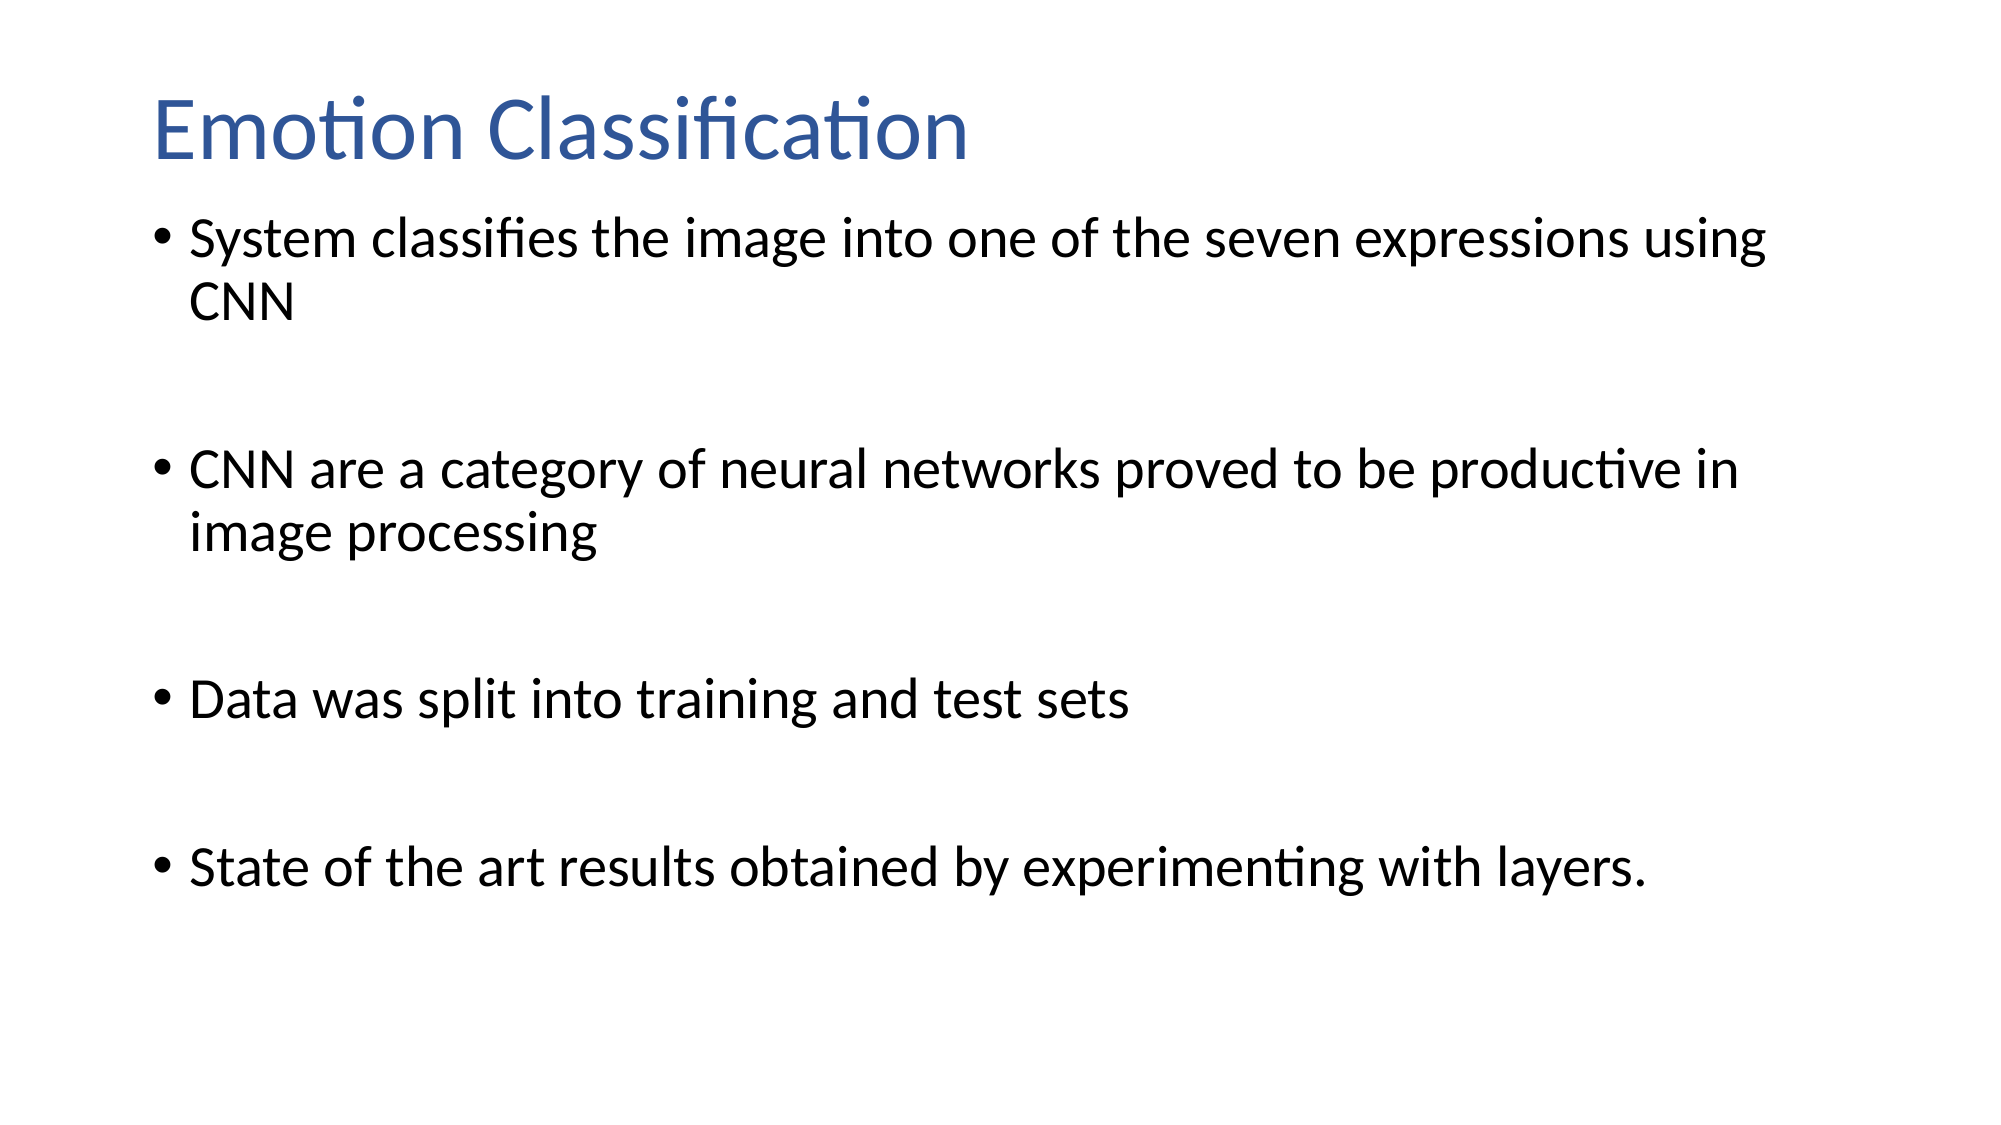

# Emotion Classification
System classifies the image into one of the seven expressions using CNN

CNN are a category of neural networks proved to be productive in image processing

Data was split into training and test sets

State of the art results obtained by experimenting with layers.